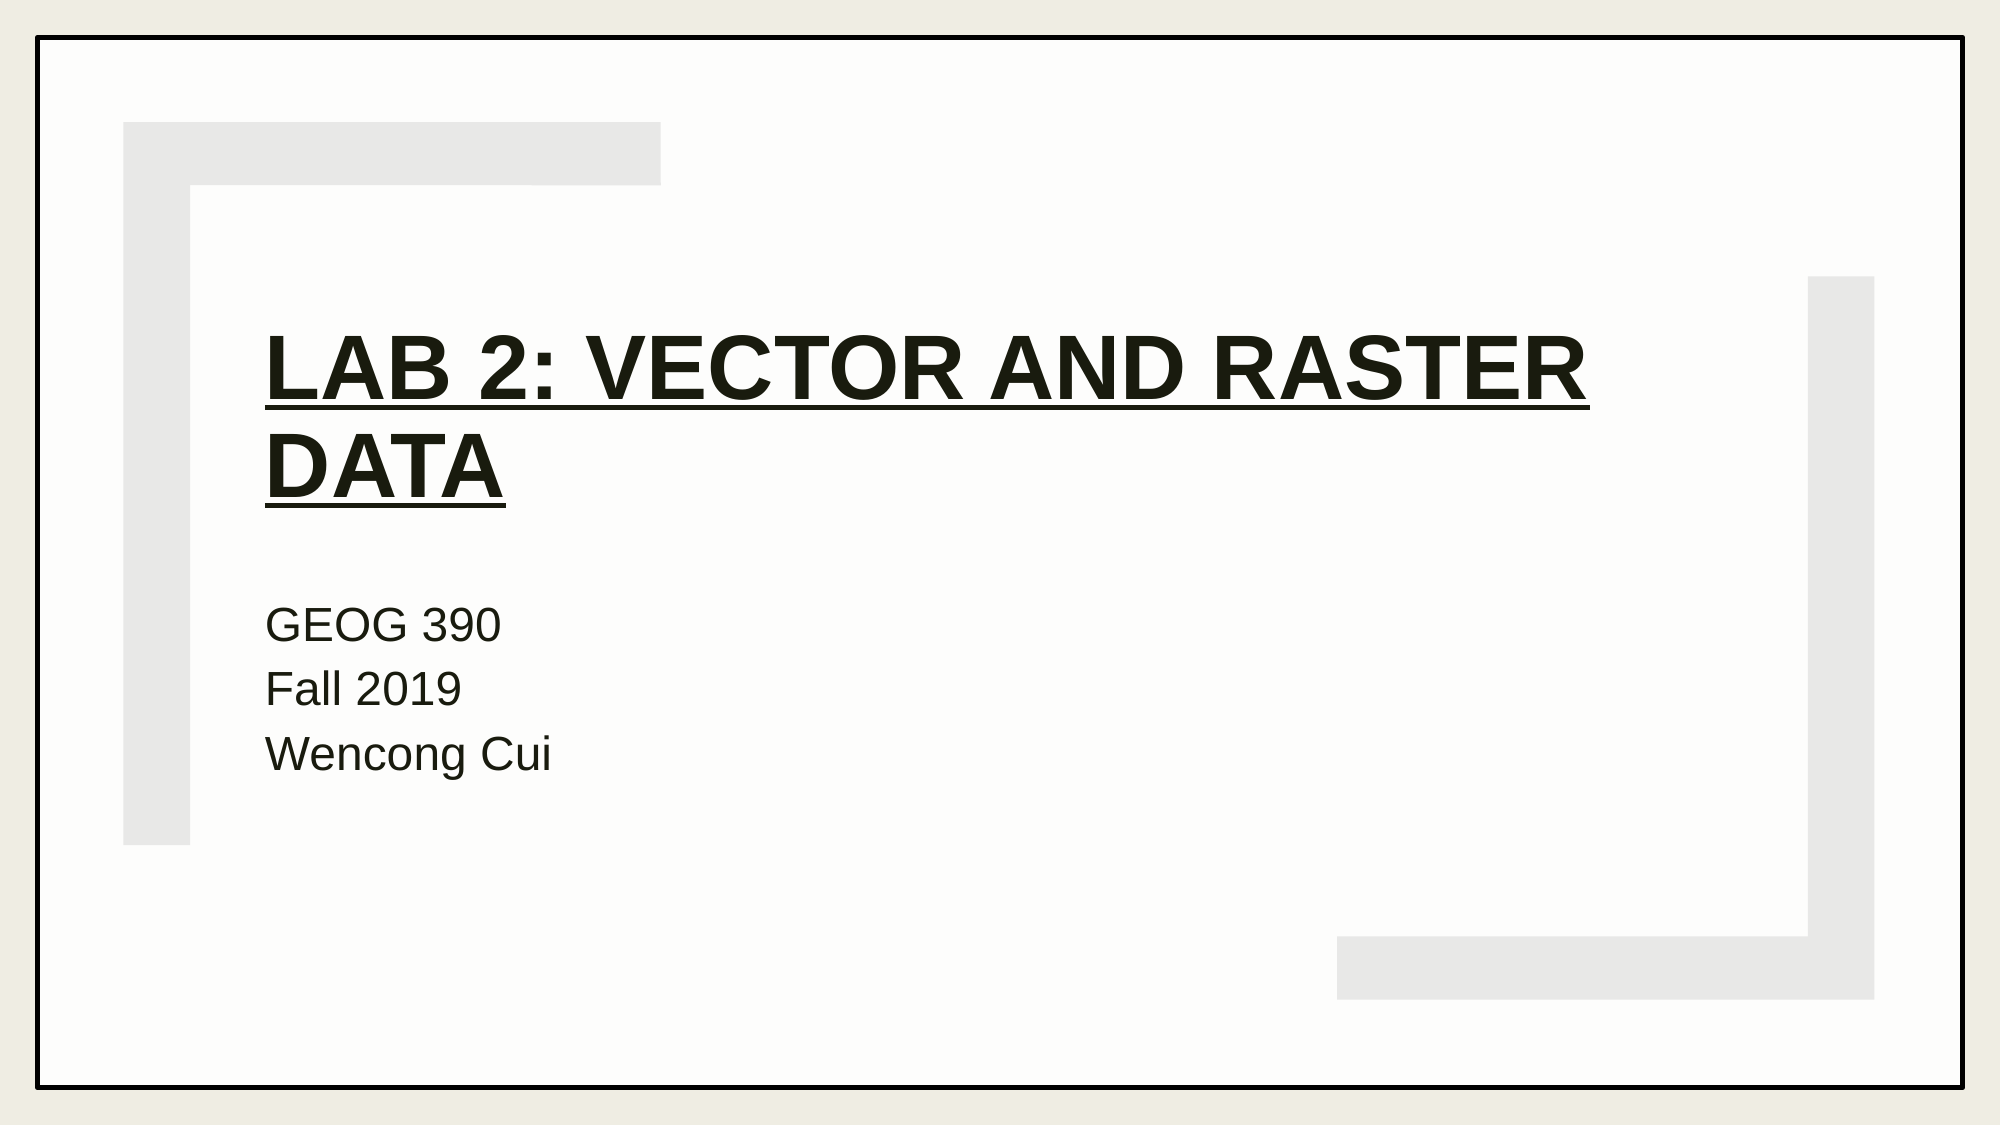

# Lab 2: Vector and Raster Data
GEOG 390
Fall 2019
Wencong Cui